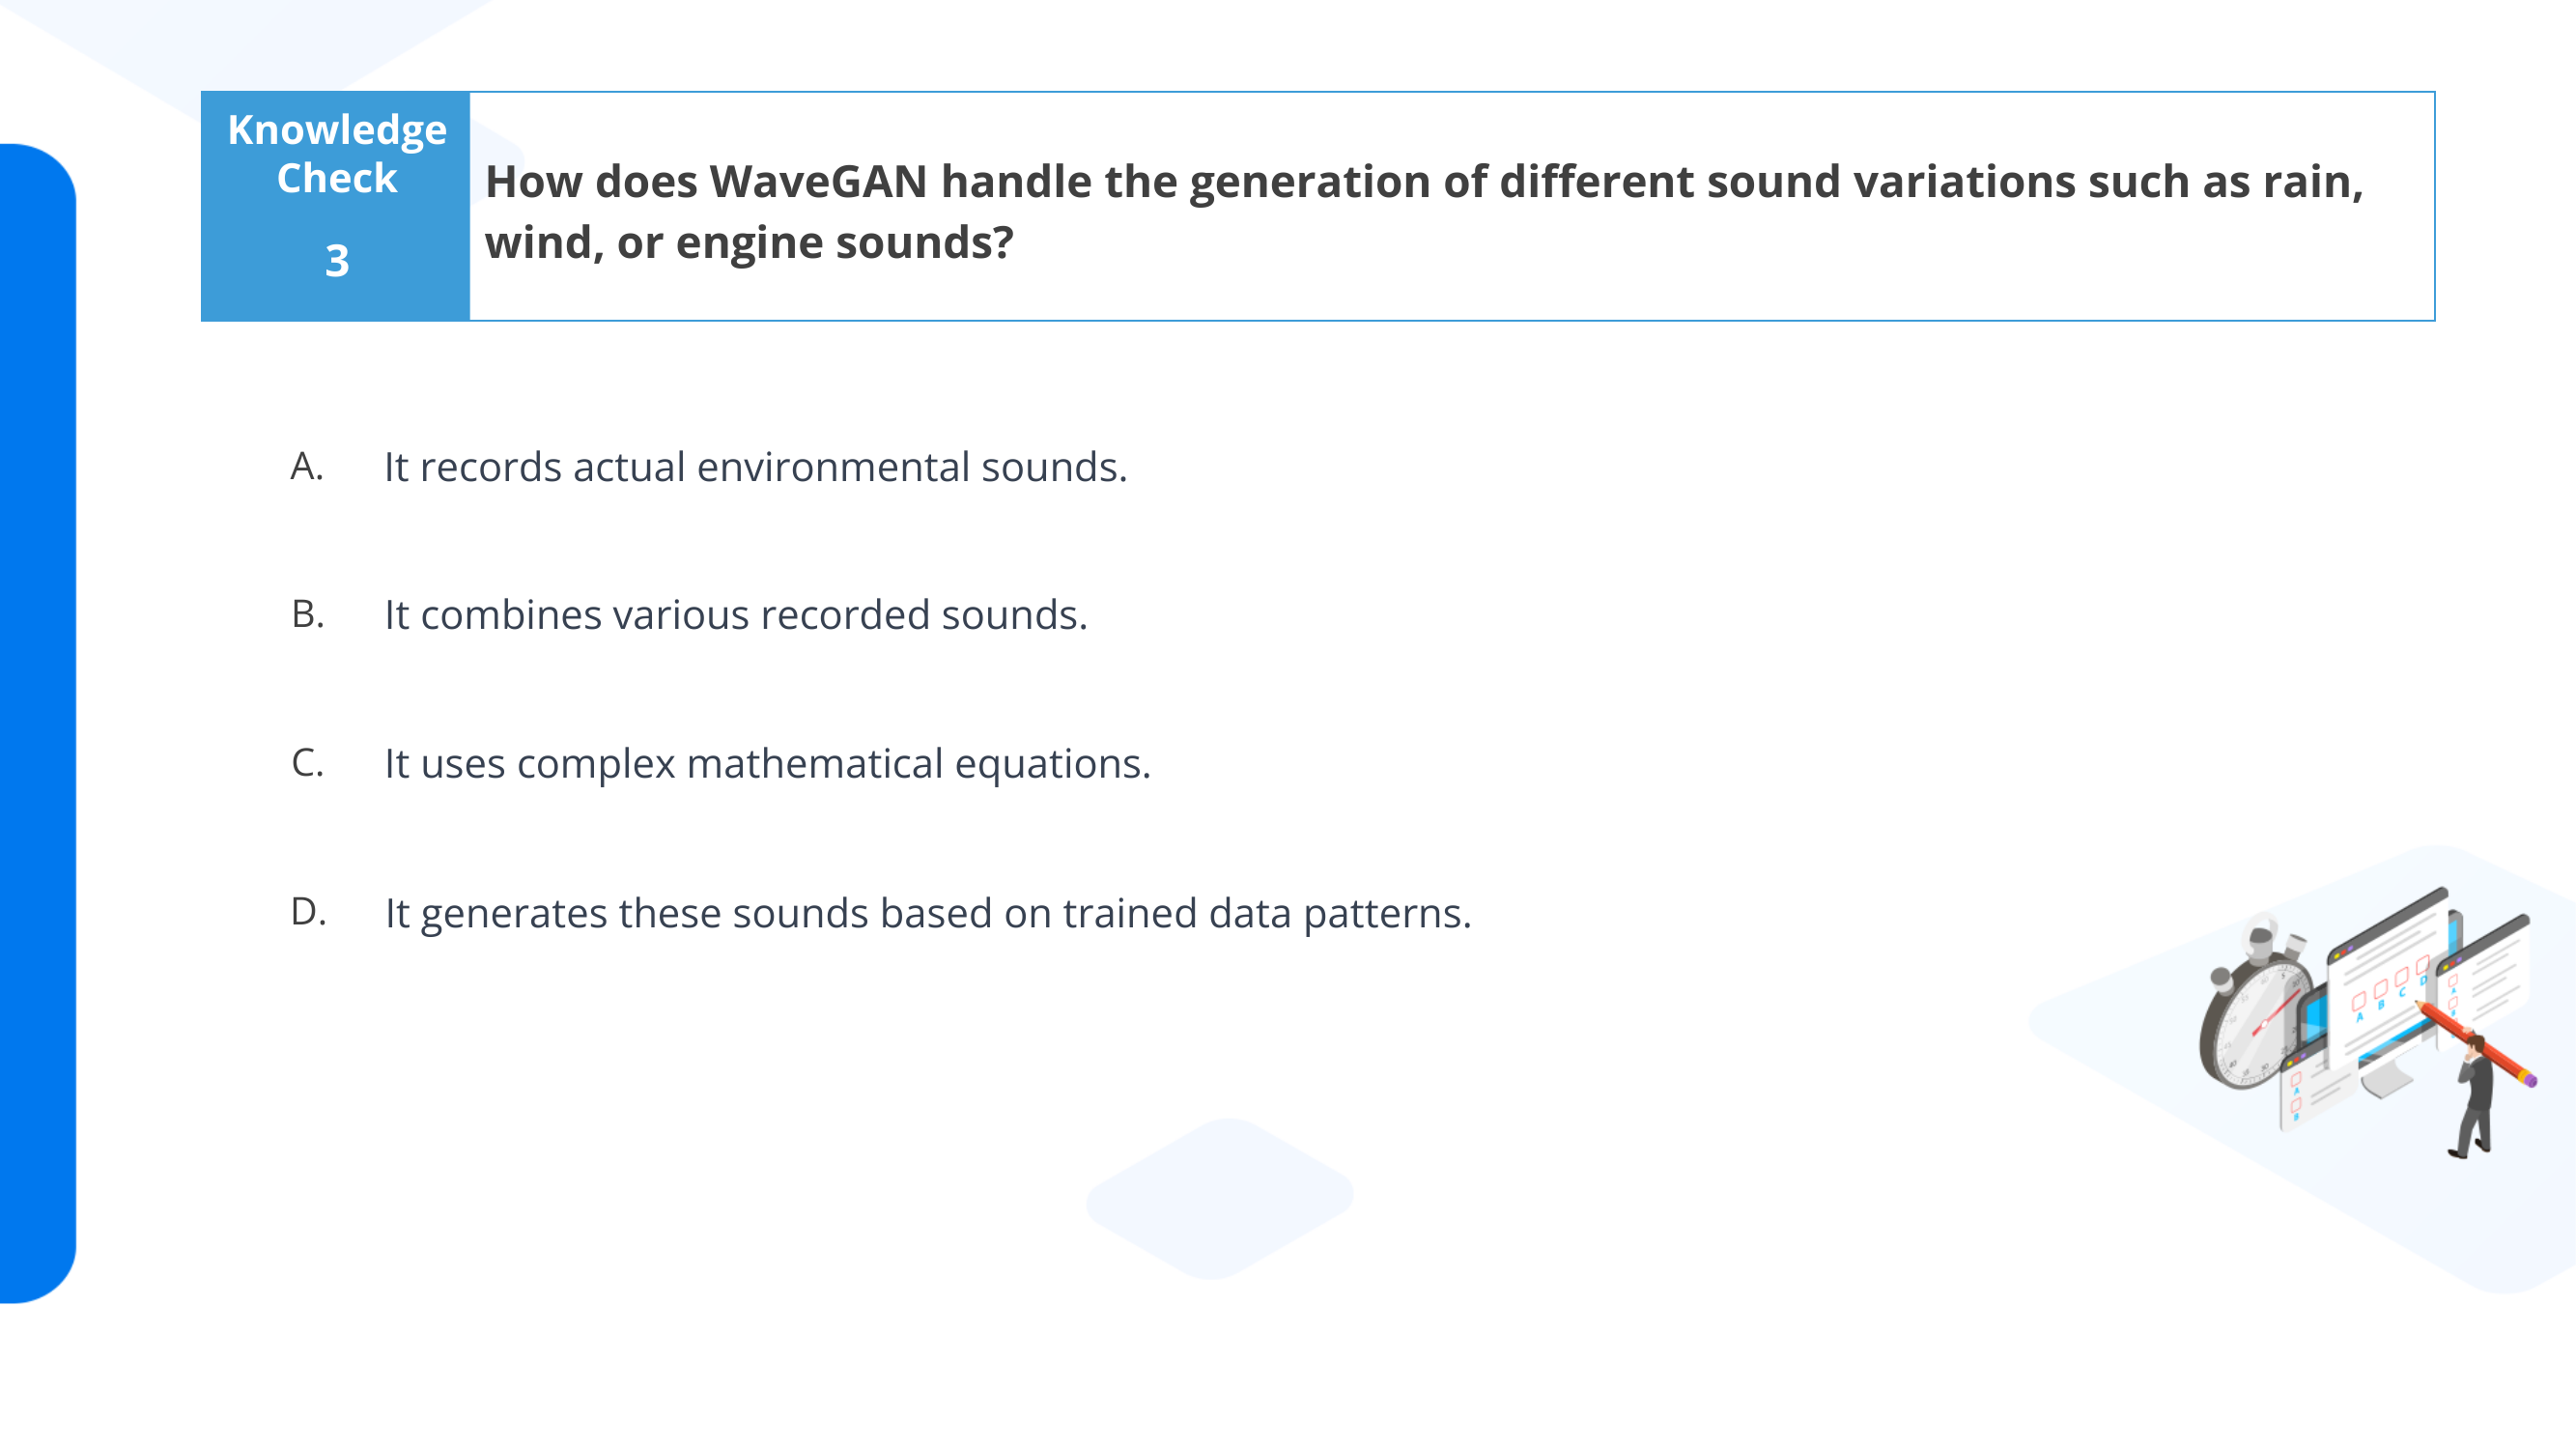

How does WaveGAN handle the generation of different sound variations such as rain, wind, or engine sounds?
3
It records actual environmental sounds.
It combines various recorded sounds.
It uses complex mathematical equations.
It generates these sounds based on trained data patterns.